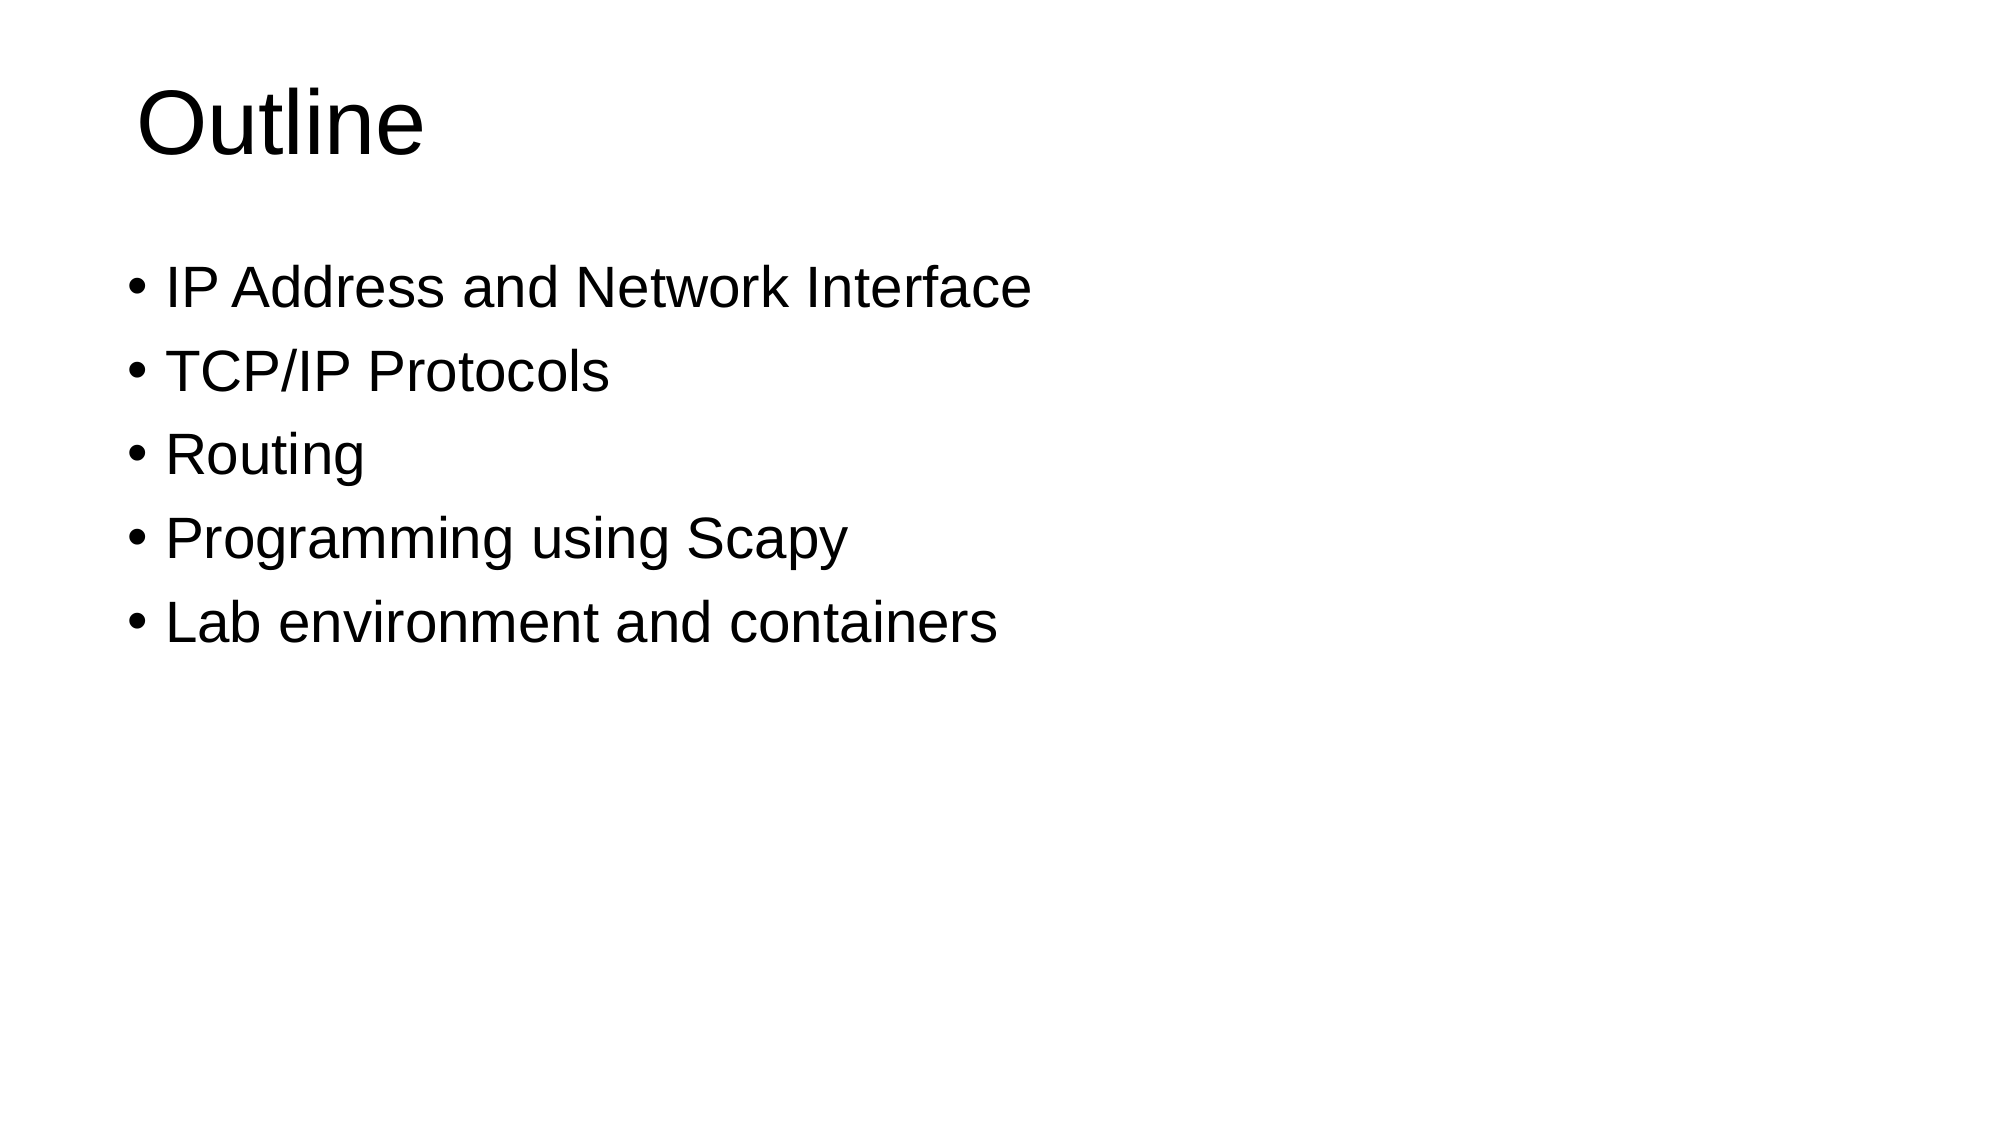

# Outline
IP Address and Network Interface
TCP/IP Protocols
Routing
Programming using Scapy
Lab environment and containers